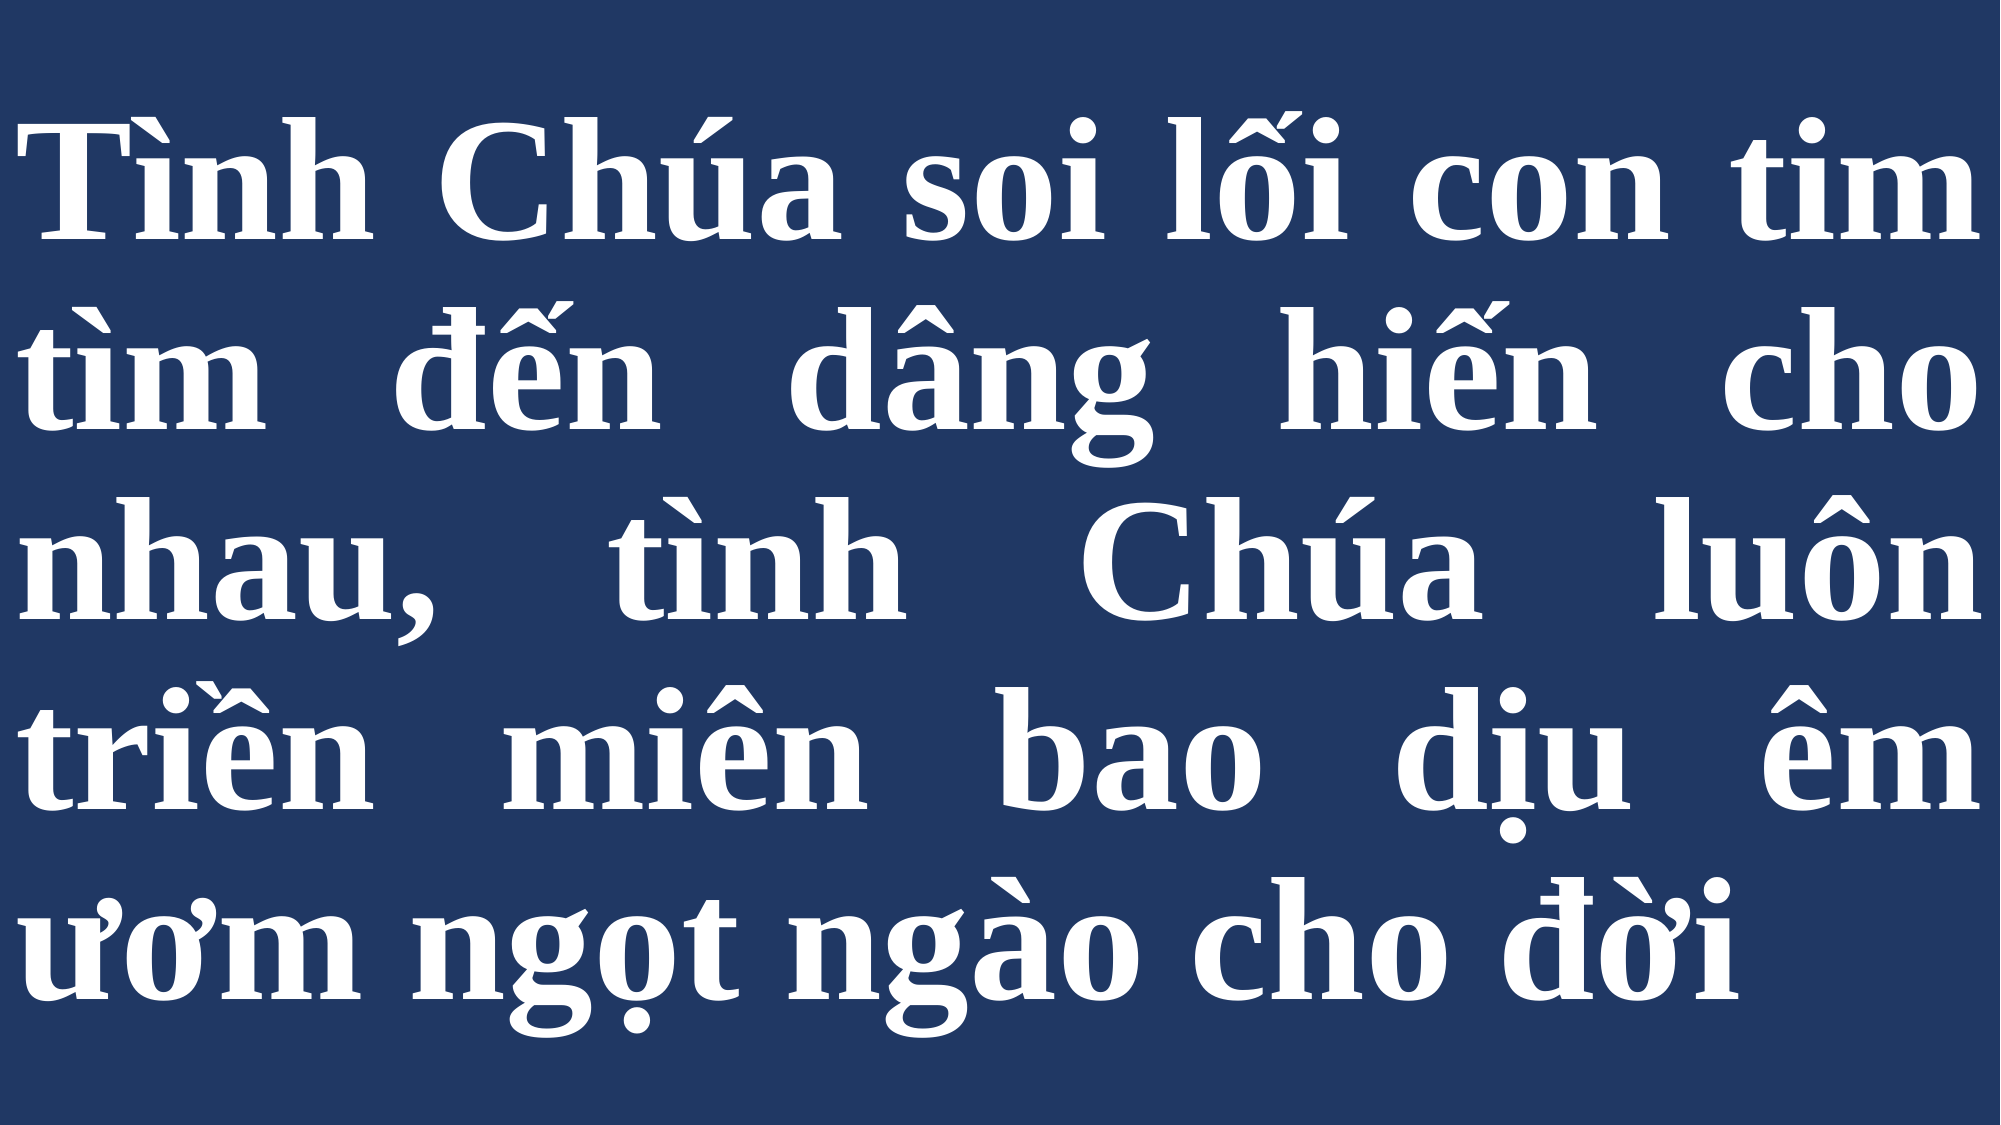

# Tình Chúa soi lối con tim tìm đến dâng hiến cho nhau, tình Chúa luôn triền miên bao dịu êm ươm ngọt ngào cho đời